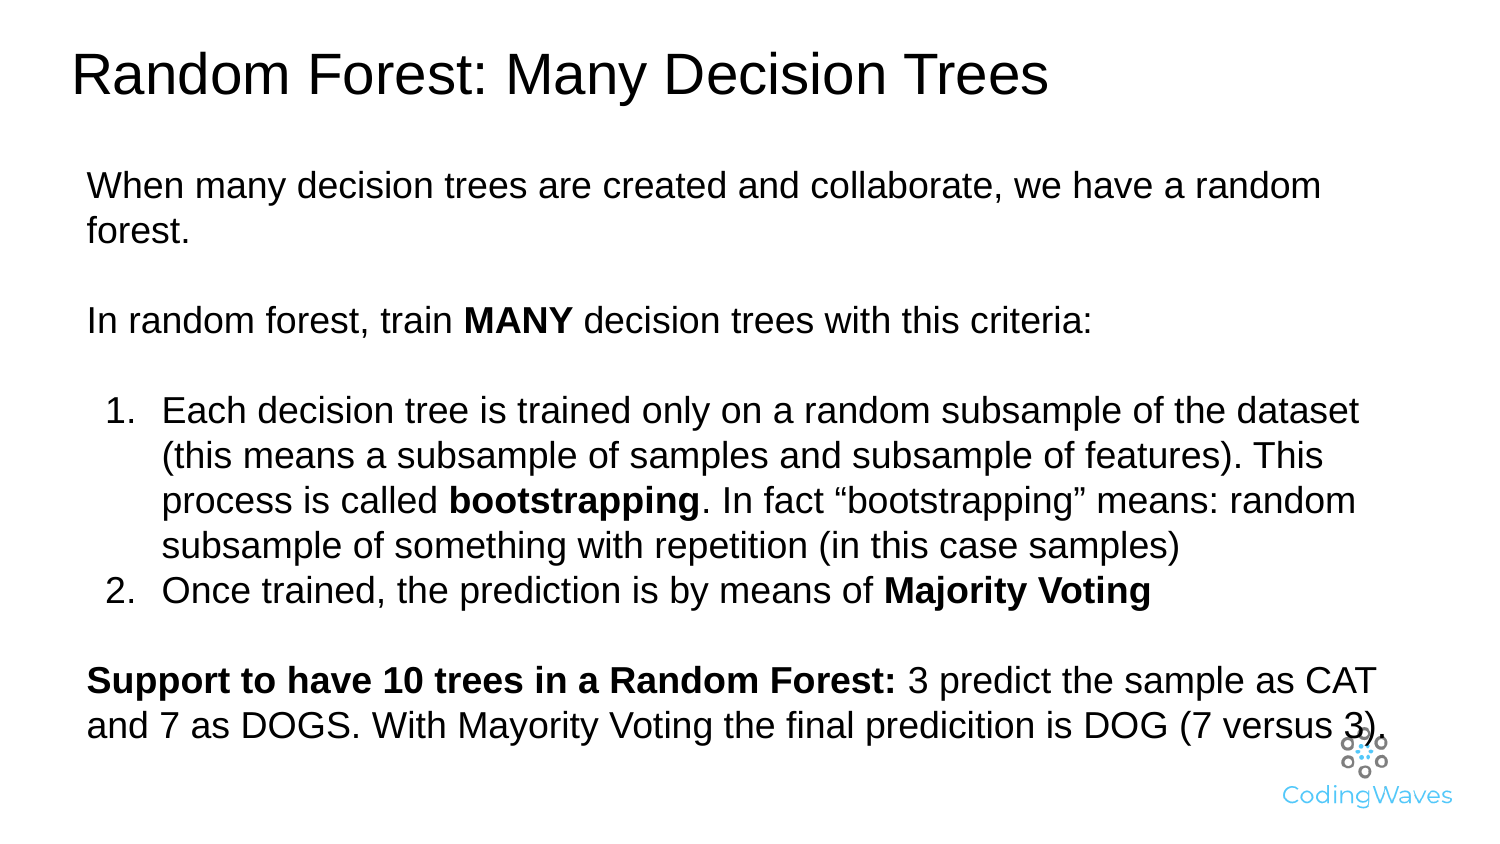

# Random Forest: Many Decision Trees
When many decision trees are created and collaborate, we have a random forest.

In random forest, train MANY decision trees with this criteria:

Each decision tree is trained only on a random subsample of the dataset (this means a subsample of samples and subsample of features). This process is called bootstrapping. In fact “bootstrapping” means: random subsample of something with repetition (in this case samples)
Once trained, the prediction is by means of Majority Voting

Support to have 10 trees in a Random Forest: 3 predict the sample as CAT and 7 as DOGS. With Mayority Voting the final predicition is DOG (7 versus 3).